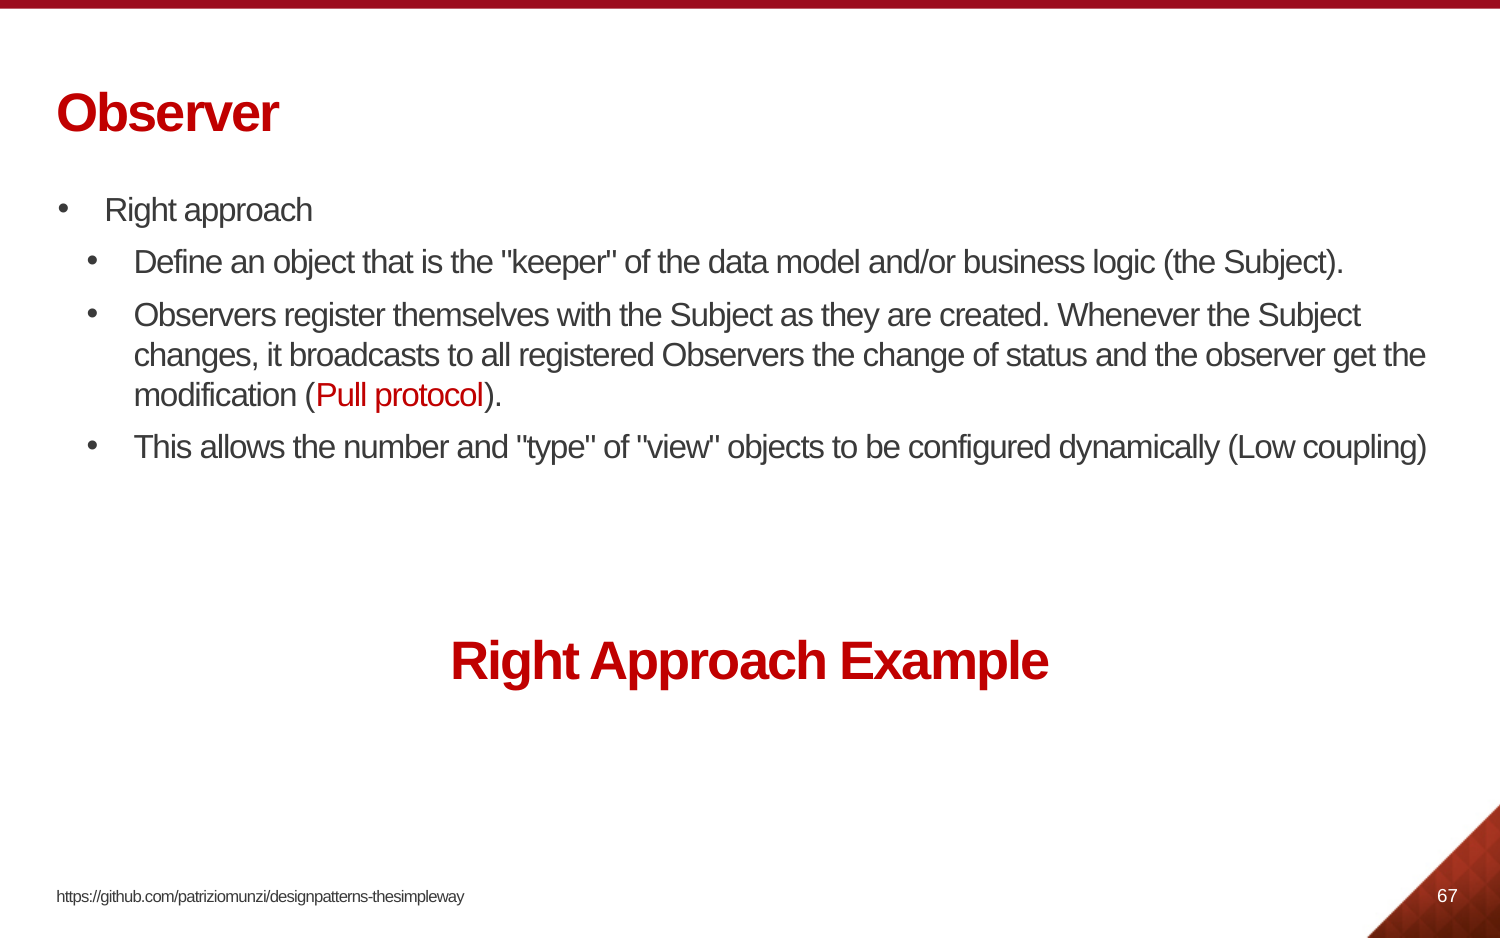

# Observer
Right approach
Define an object that is the "keeper" of the data model and/or business logic (the Subject).
Observers register themselves with the Subject as they are created. Whenever the Subject changes, it broadcasts to all registered Observers the change of status and the observer get the modification (Pull protocol).
This allows the number and "type" of "view" objects to be configured dynamically (Low coupling)
Right Approach Example
67
https://github.com/patriziomunzi/designpatterns-thesimpleway